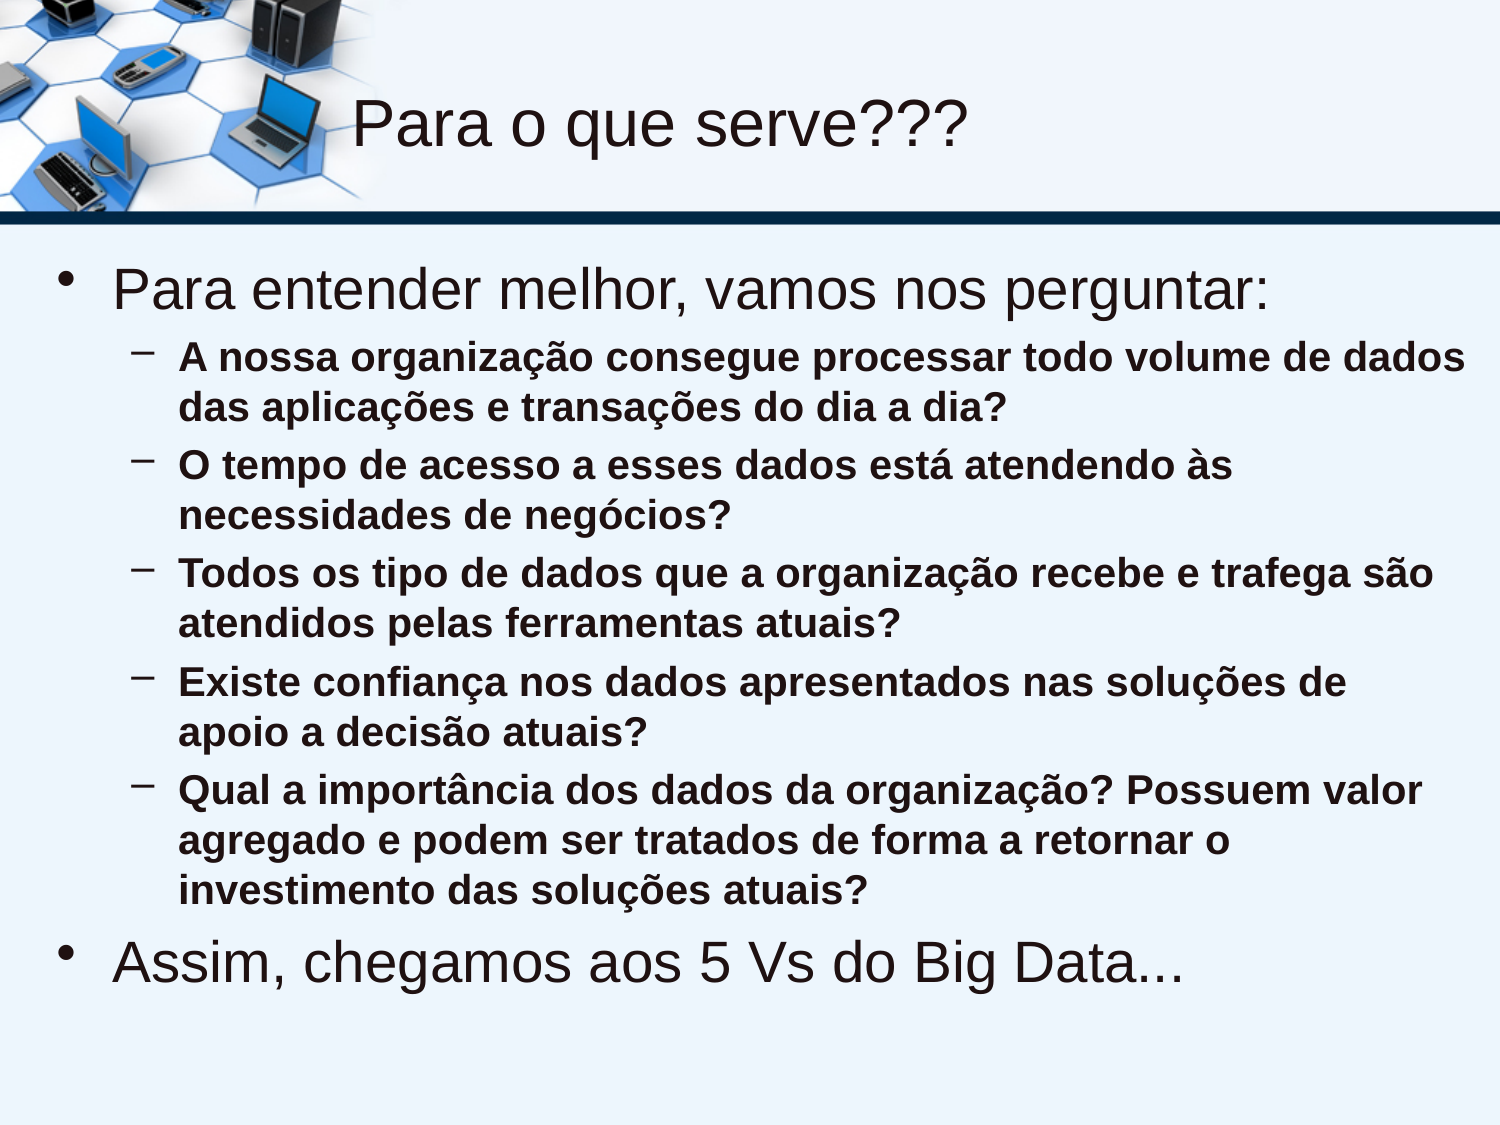

# Para o que serve???
Para entender melhor, vamos nos perguntar:
A nossa organização consegue processar todo volume de dados das aplicações e transações do dia a dia?
O tempo de acesso a esses dados está atendendo às necessidades de negócios?
Todos os tipo de dados que a organização recebe e trafega são atendidos pelas ferramentas atuais?
Existe confiança nos dados apresentados nas soluções de apoio a decisão atuais?
Qual a importância dos dados da organização? Possuem valor agregado e podem ser tratados de forma a retornar o investimento das soluções atuais?
Assim, chegamos aos 5 Vs do Big Data...